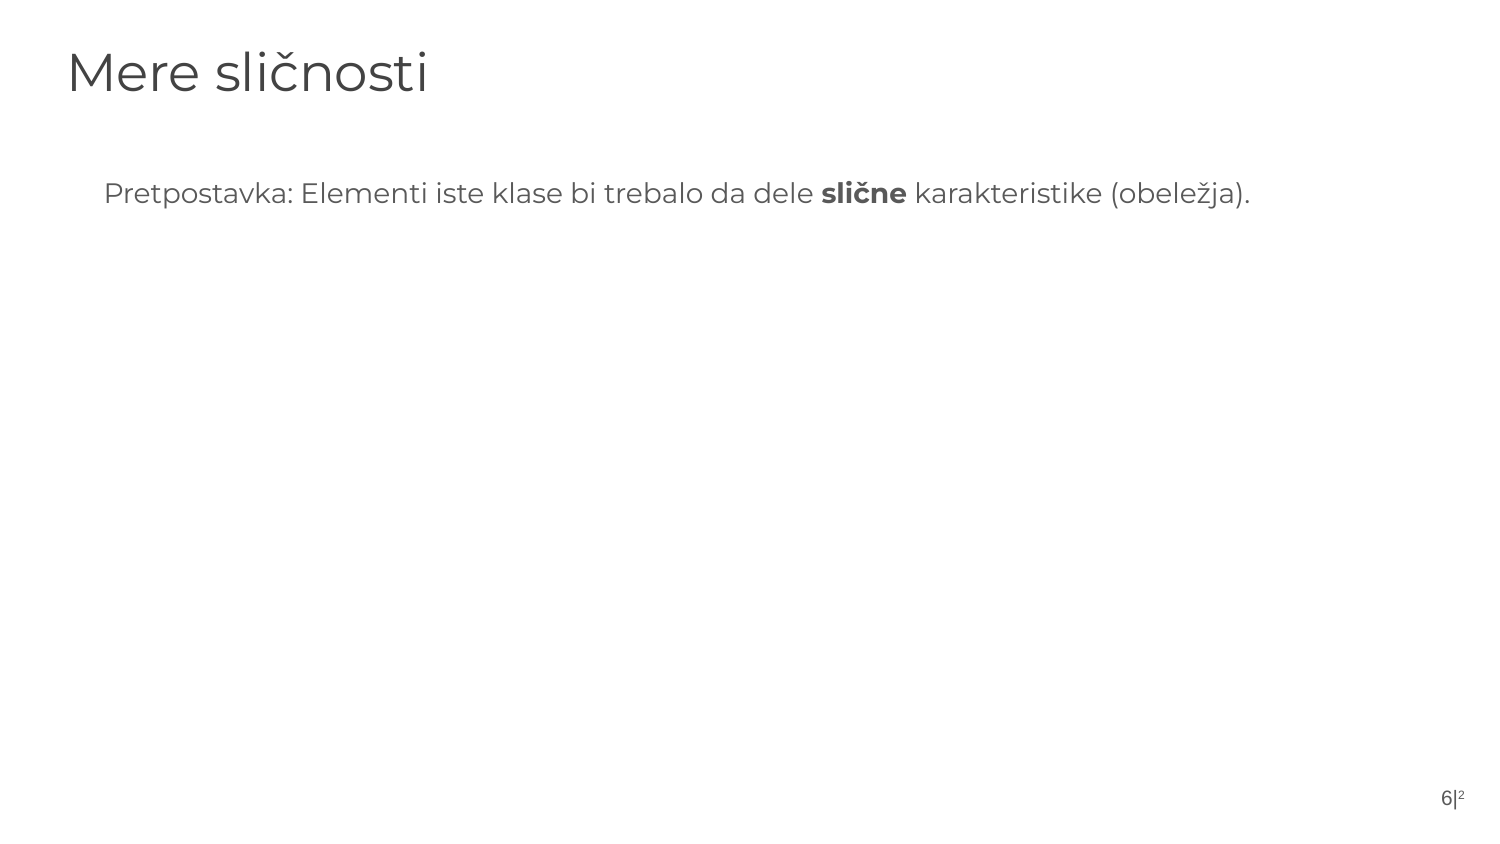

# Mere sličnosti
Pretpostavka: Elementi iste klase bi trebalo da dele slične karakteristike (obeležja).
6|2